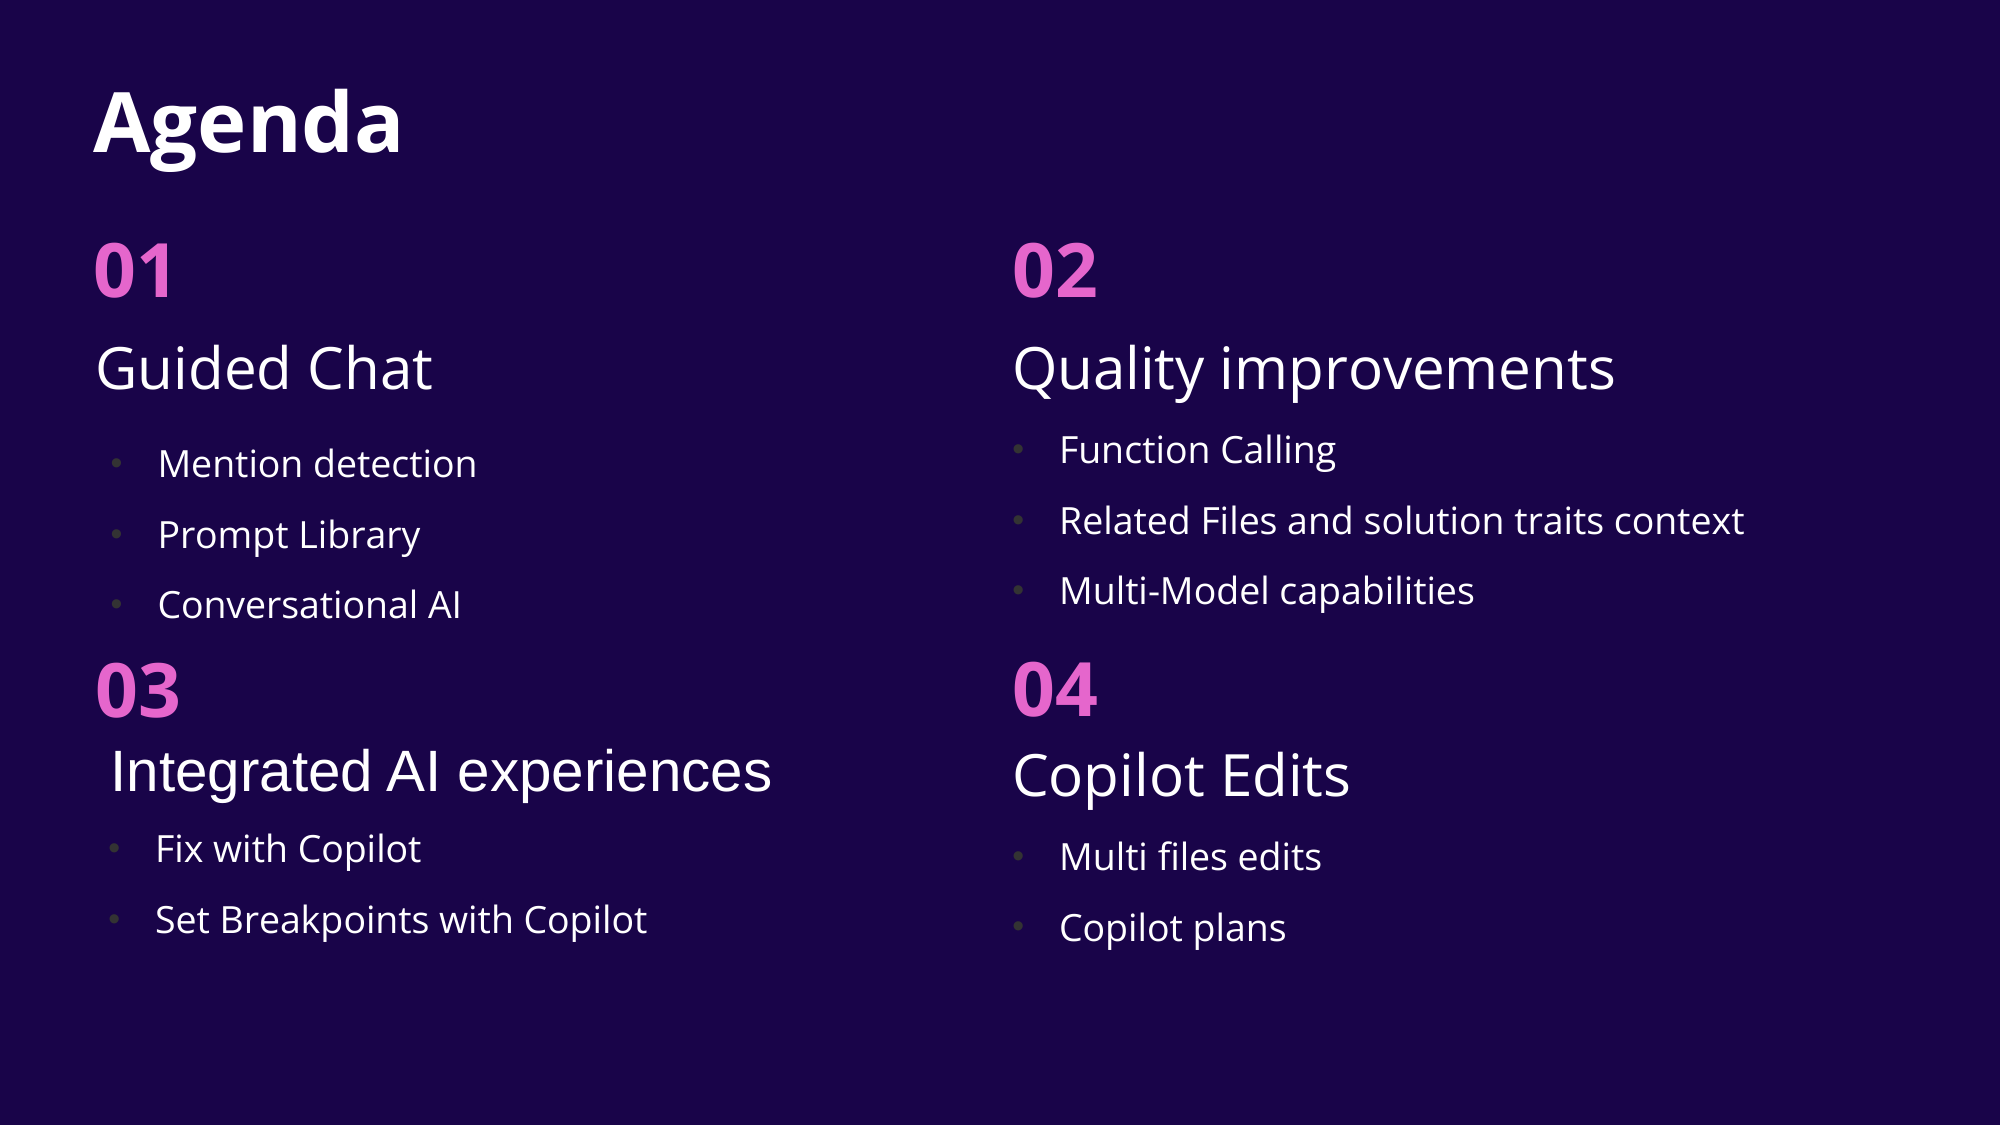

# Agenda
01
02
Guided Chat
Quality improvements
Function Calling
Related Files and solution traits context
Multi-Model capabilities
Mention detection
Prompt Library
Conversational AI
04
03
Integrated AI experiences

Copilot Edits
Multi files edits
Copilot plans
Fix with Copilot
Set Breakpoints with Copilot